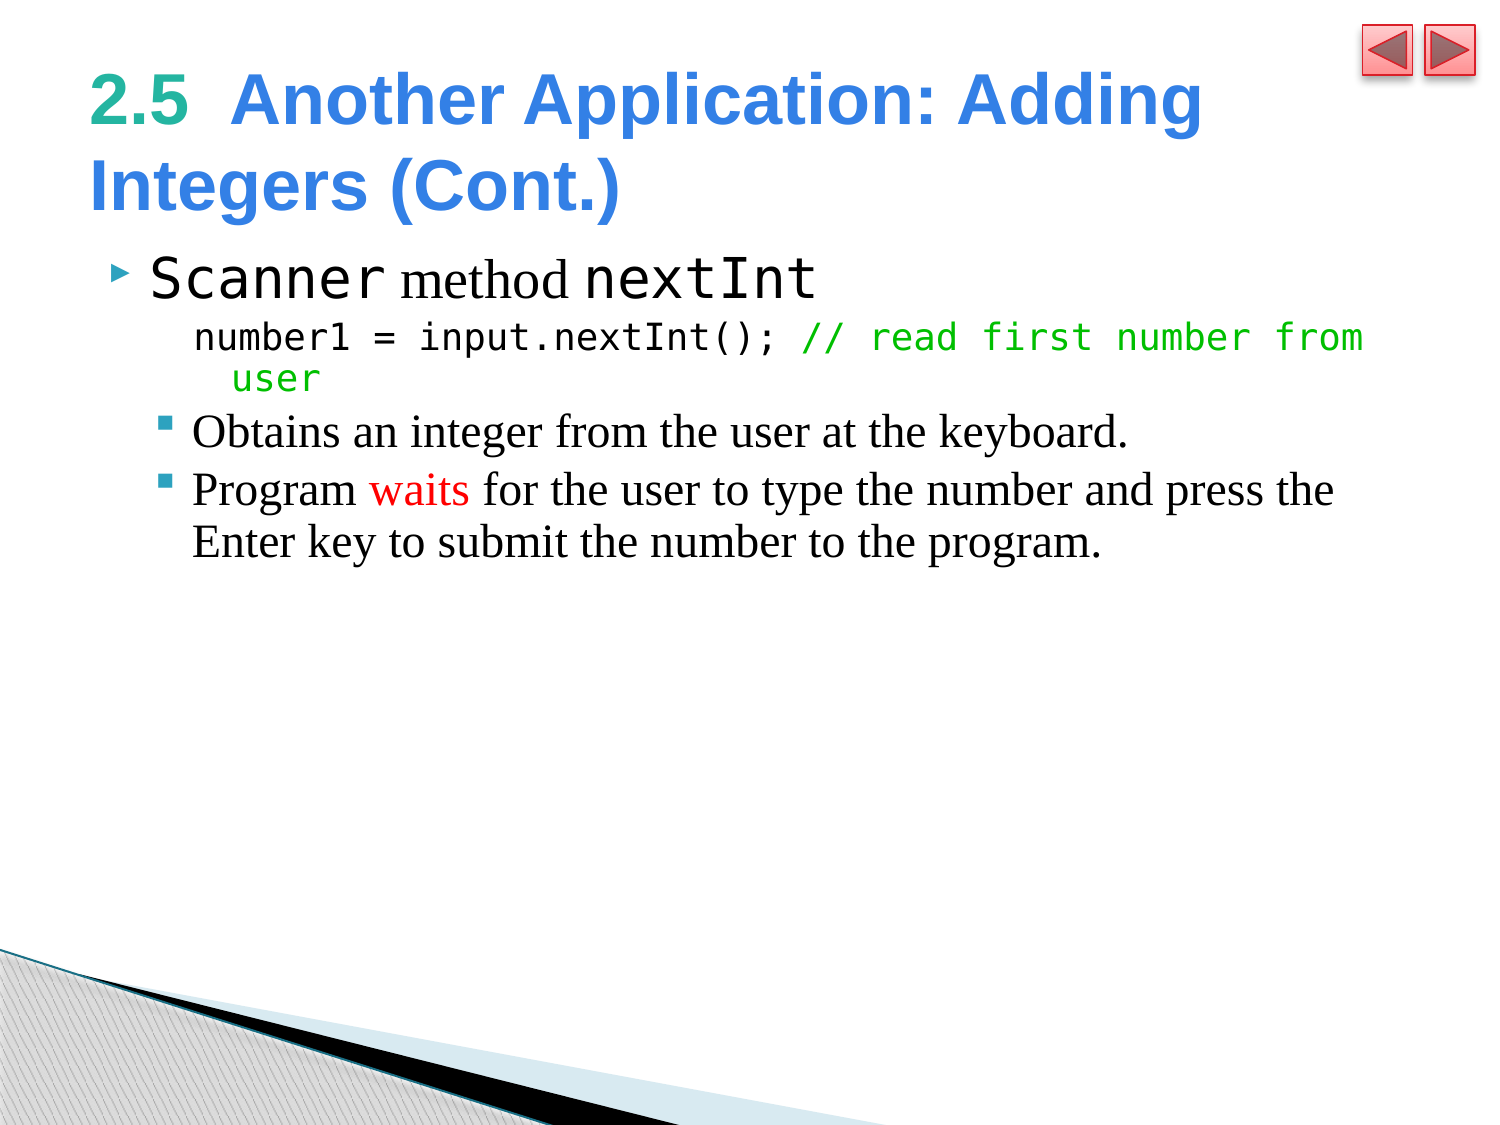

# 2.5  Another Application: Adding Integers (Cont.)
Scanner method nextInt
number1 = input.nextInt(); // read first number from user
Obtains an integer from the user at the keyboard.
Program waits for the user to type the number and press the Enter key to submit the number to the program.